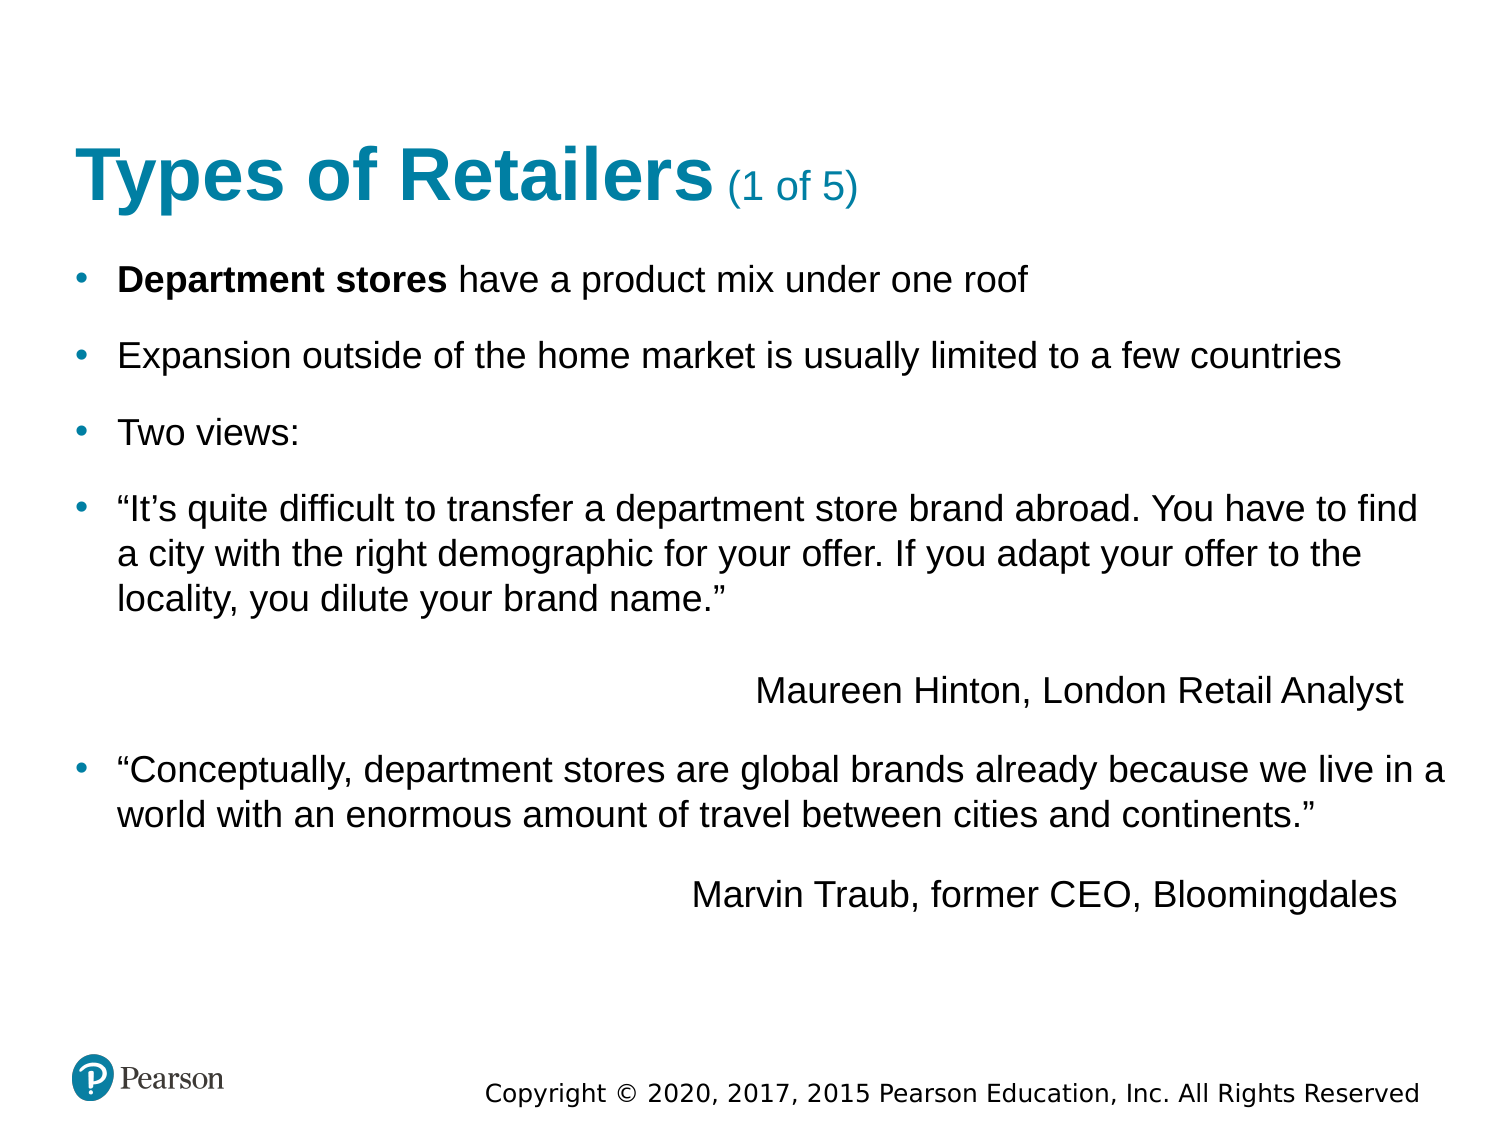

# Types of Retailers (1 of 5)
Department stores have a product mix under one roof
Expansion outside of the home market is usually limited to a few countries
Two views:
“It’s quite difficult to transfer a department store brand abroad. You have to find a city with the right demographic for your offer. If you adapt your offer to the locality, you dilute your brand name.”
Maureen Hinton, London Retail Analyst
“Conceptually, department stores are global brands already because we live in a world with an enormous amount of travel between cities and continents.”
Marvin Traub, former C E O, Bloomingdales